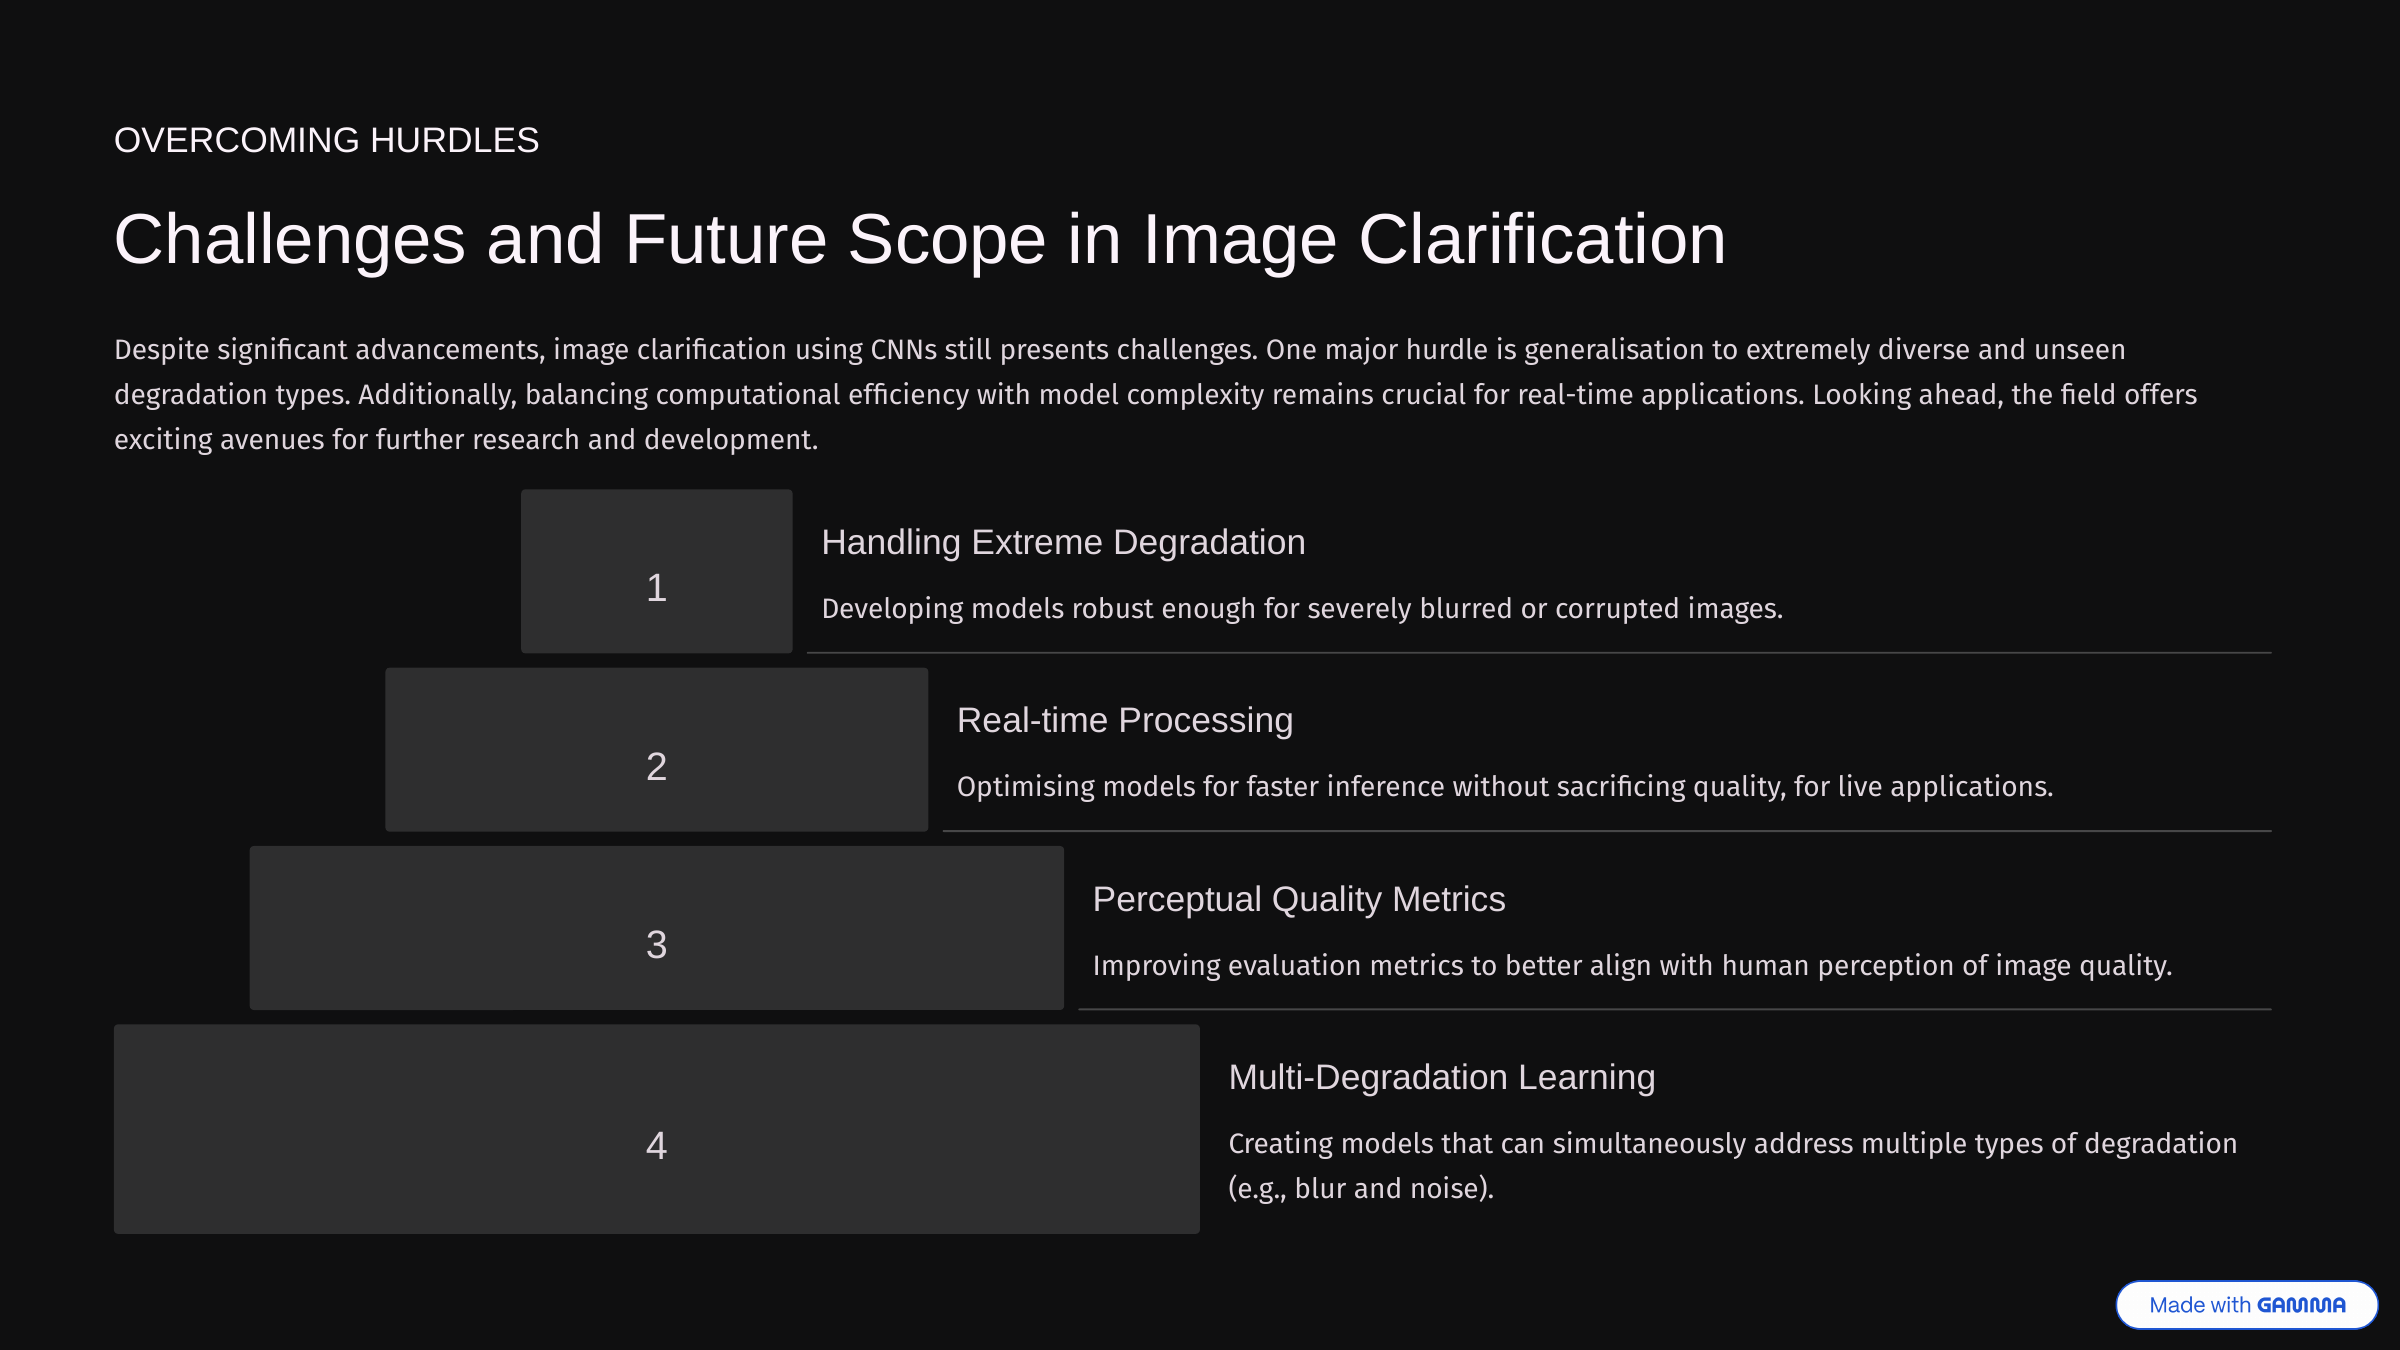

OVERCOMING HURDLES
Challenges and Future Scope in Image Clarification
Despite significant advancements, image clarification using CNNs still presents challenges. One major hurdle is generalisation to extremely diverse and unseen degradation types. Additionally, balancing computational efficiency with model complexity remains crucial for real-time applications. Looking ahead, the field offers exciting avenues for further research and development.

Handling Extreme Degradation
1
Developing models robust enough for severely blurred or corrupted images.

Real-time Processing
2
Optimising models for faster inference without sacrificing quality, for live applications.

Perceptual Quality Metrics
3
Improving evaluation metrics to better align with human perception of image quality.

Multi-Degradation Learning
4
Creating models that can simultaneously address multiple types of degradation (e.g., blur and noise).